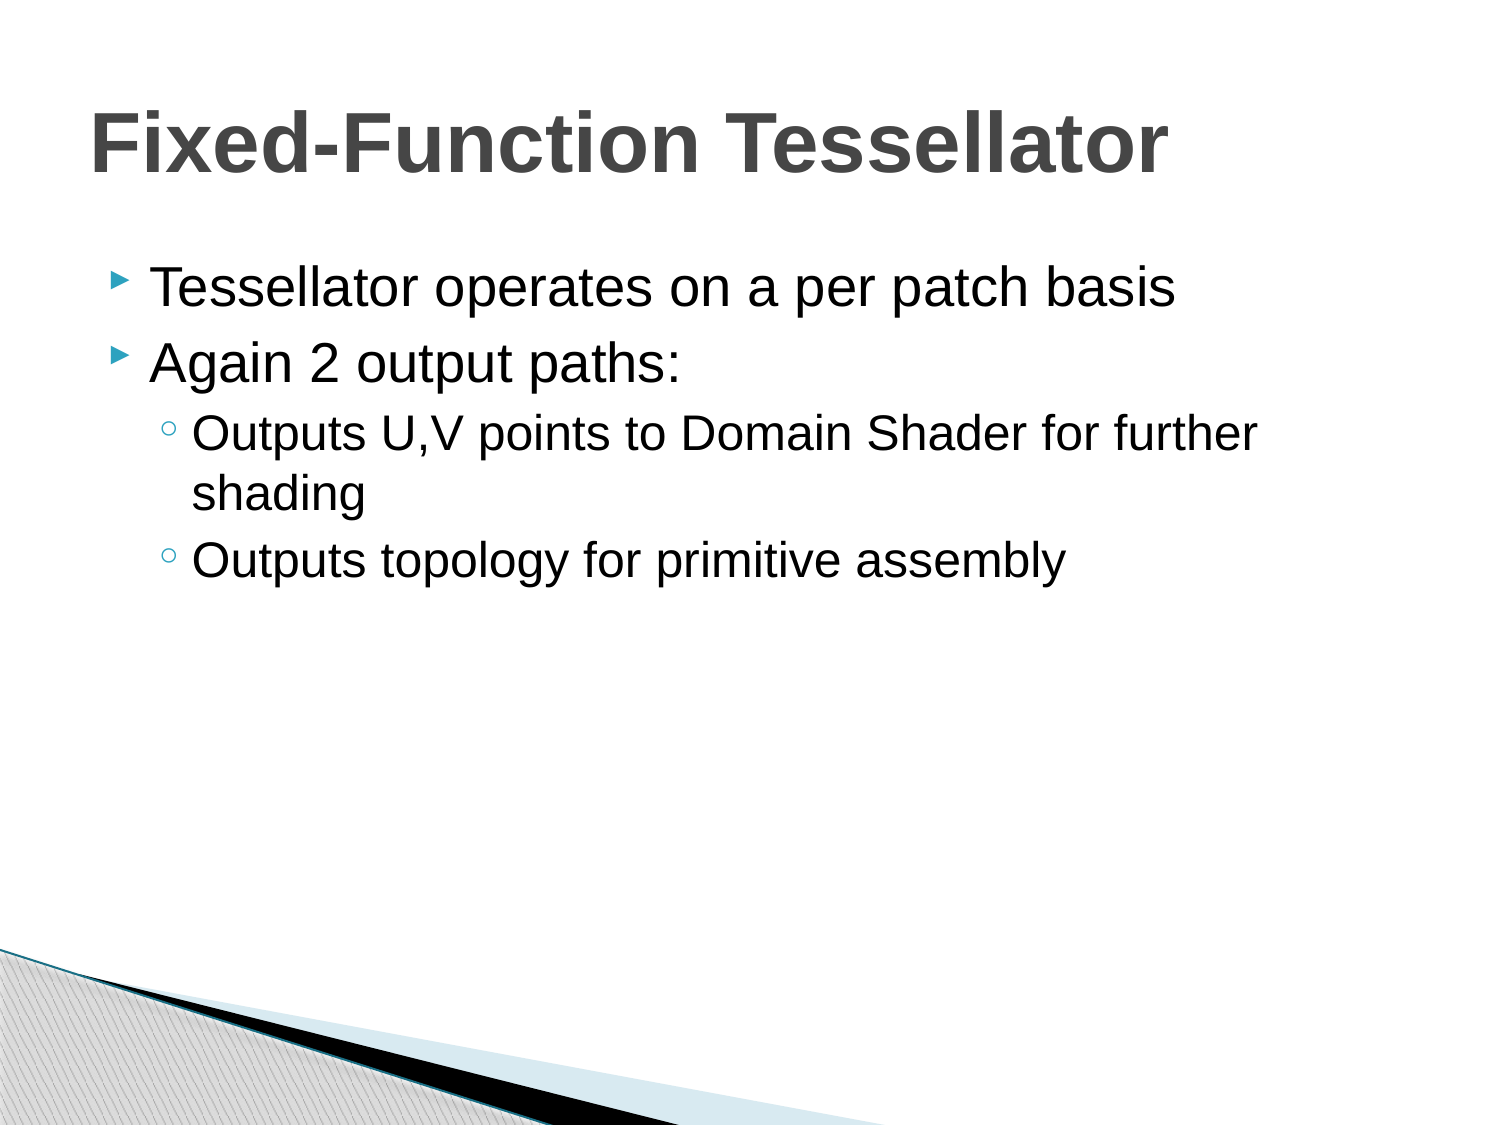

# Fixed-Function Tessellator
Tessellator operates on a per patch basis
Again 2 output paths:
Outputs U,V points to Domain Shader for further shading
Outputs topology for primitive assembly